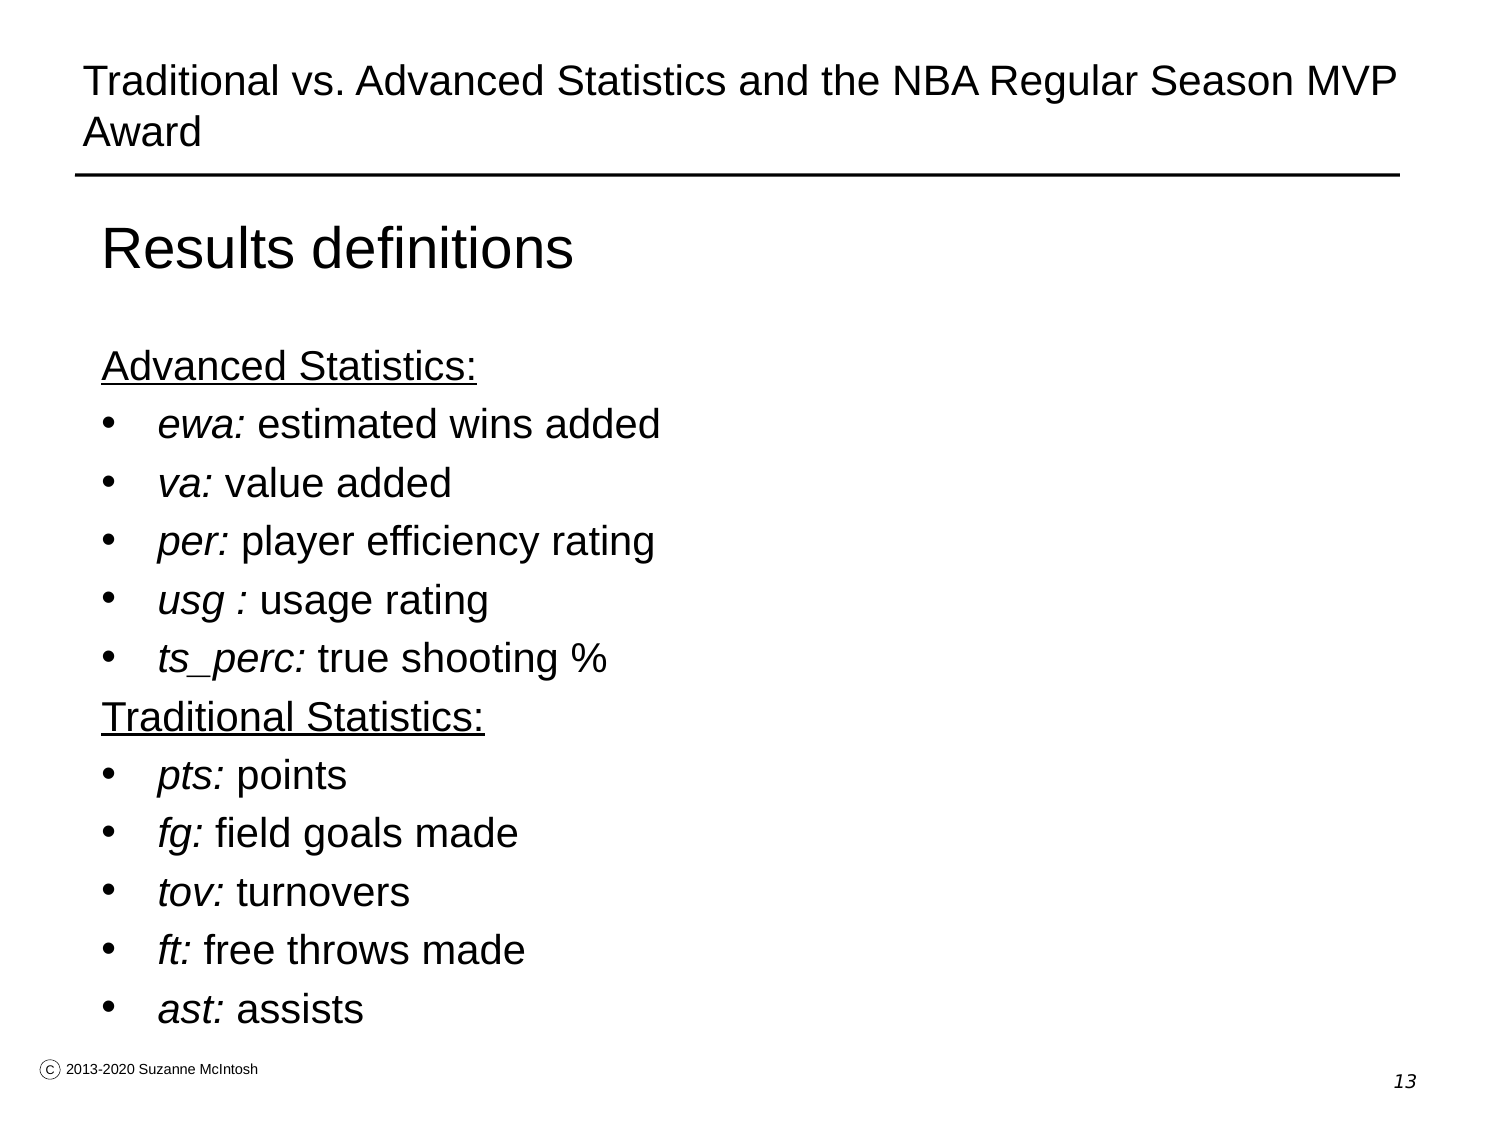

# Traditional vs. Advanced Statistics and the NBA Regular Season MVP Award

Results definitions

Advanced Statistics:
ewa: estimated wins added
va: value added
per: player efficiency rating
usg : usage rating
ts_perc: true shooting %
Traditional Statistics:
pts: points
fg: field goals made
tov: turnovers
ft: free throws made
ast: assists
13